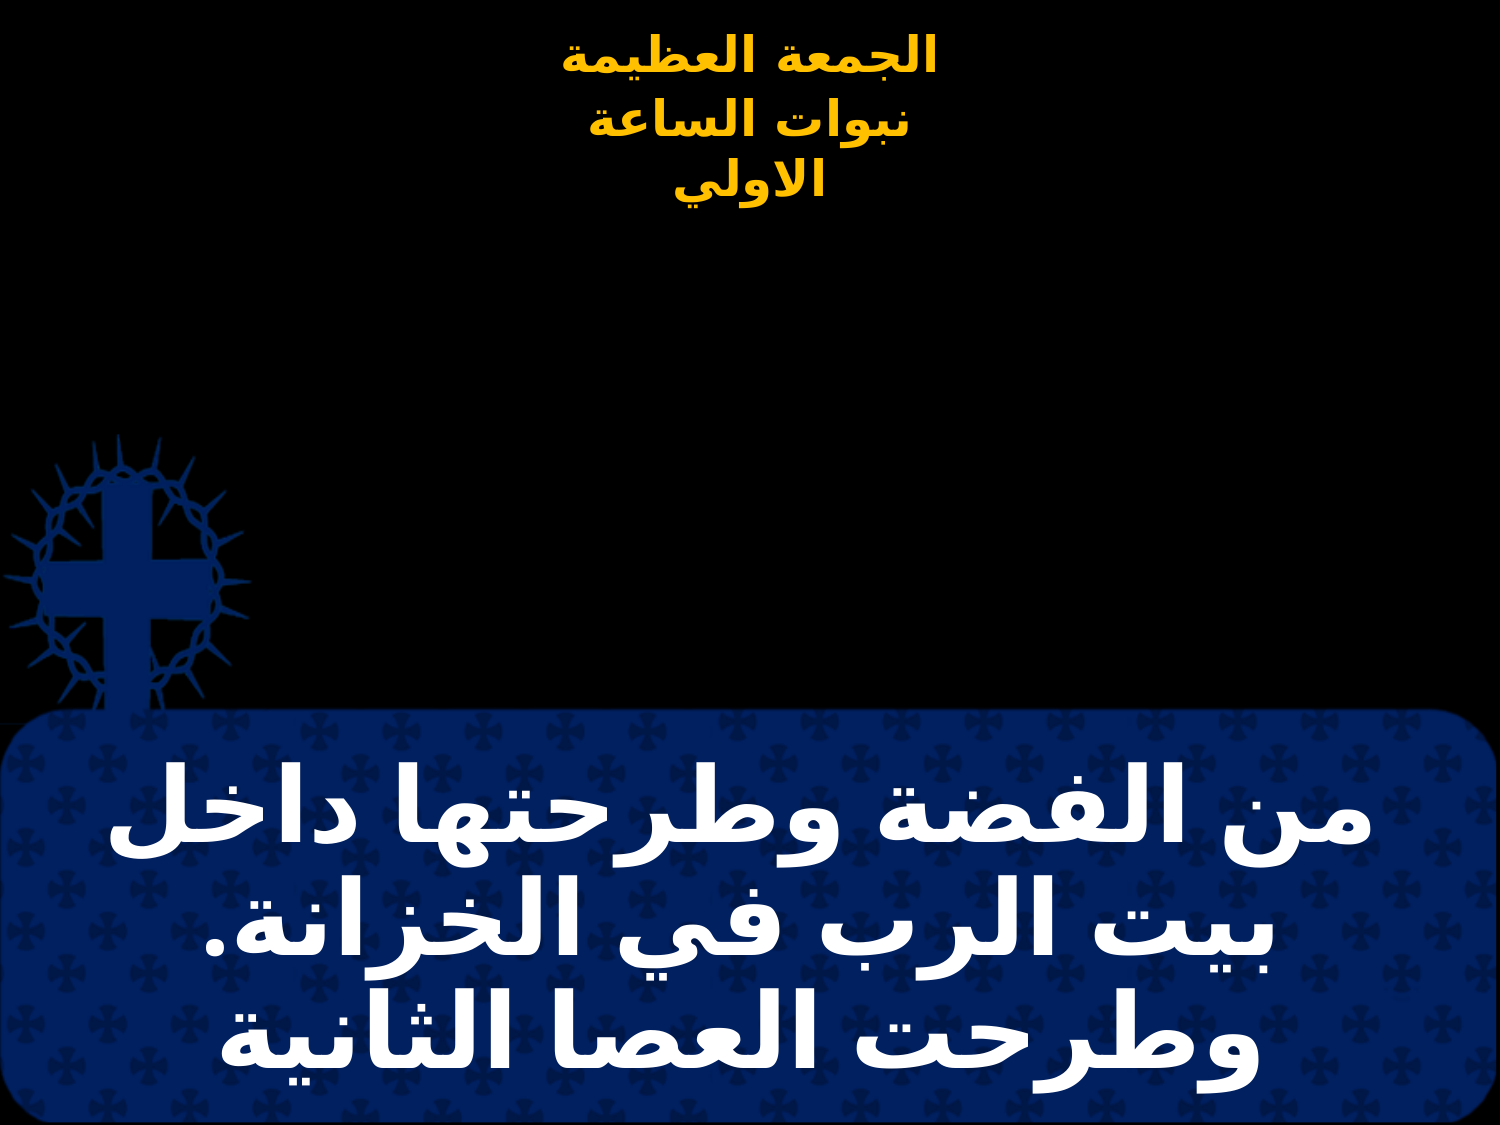

# من الفضة وطرحتها داخل بيت الرب في الخزانة. وطرحت العصا الثانية